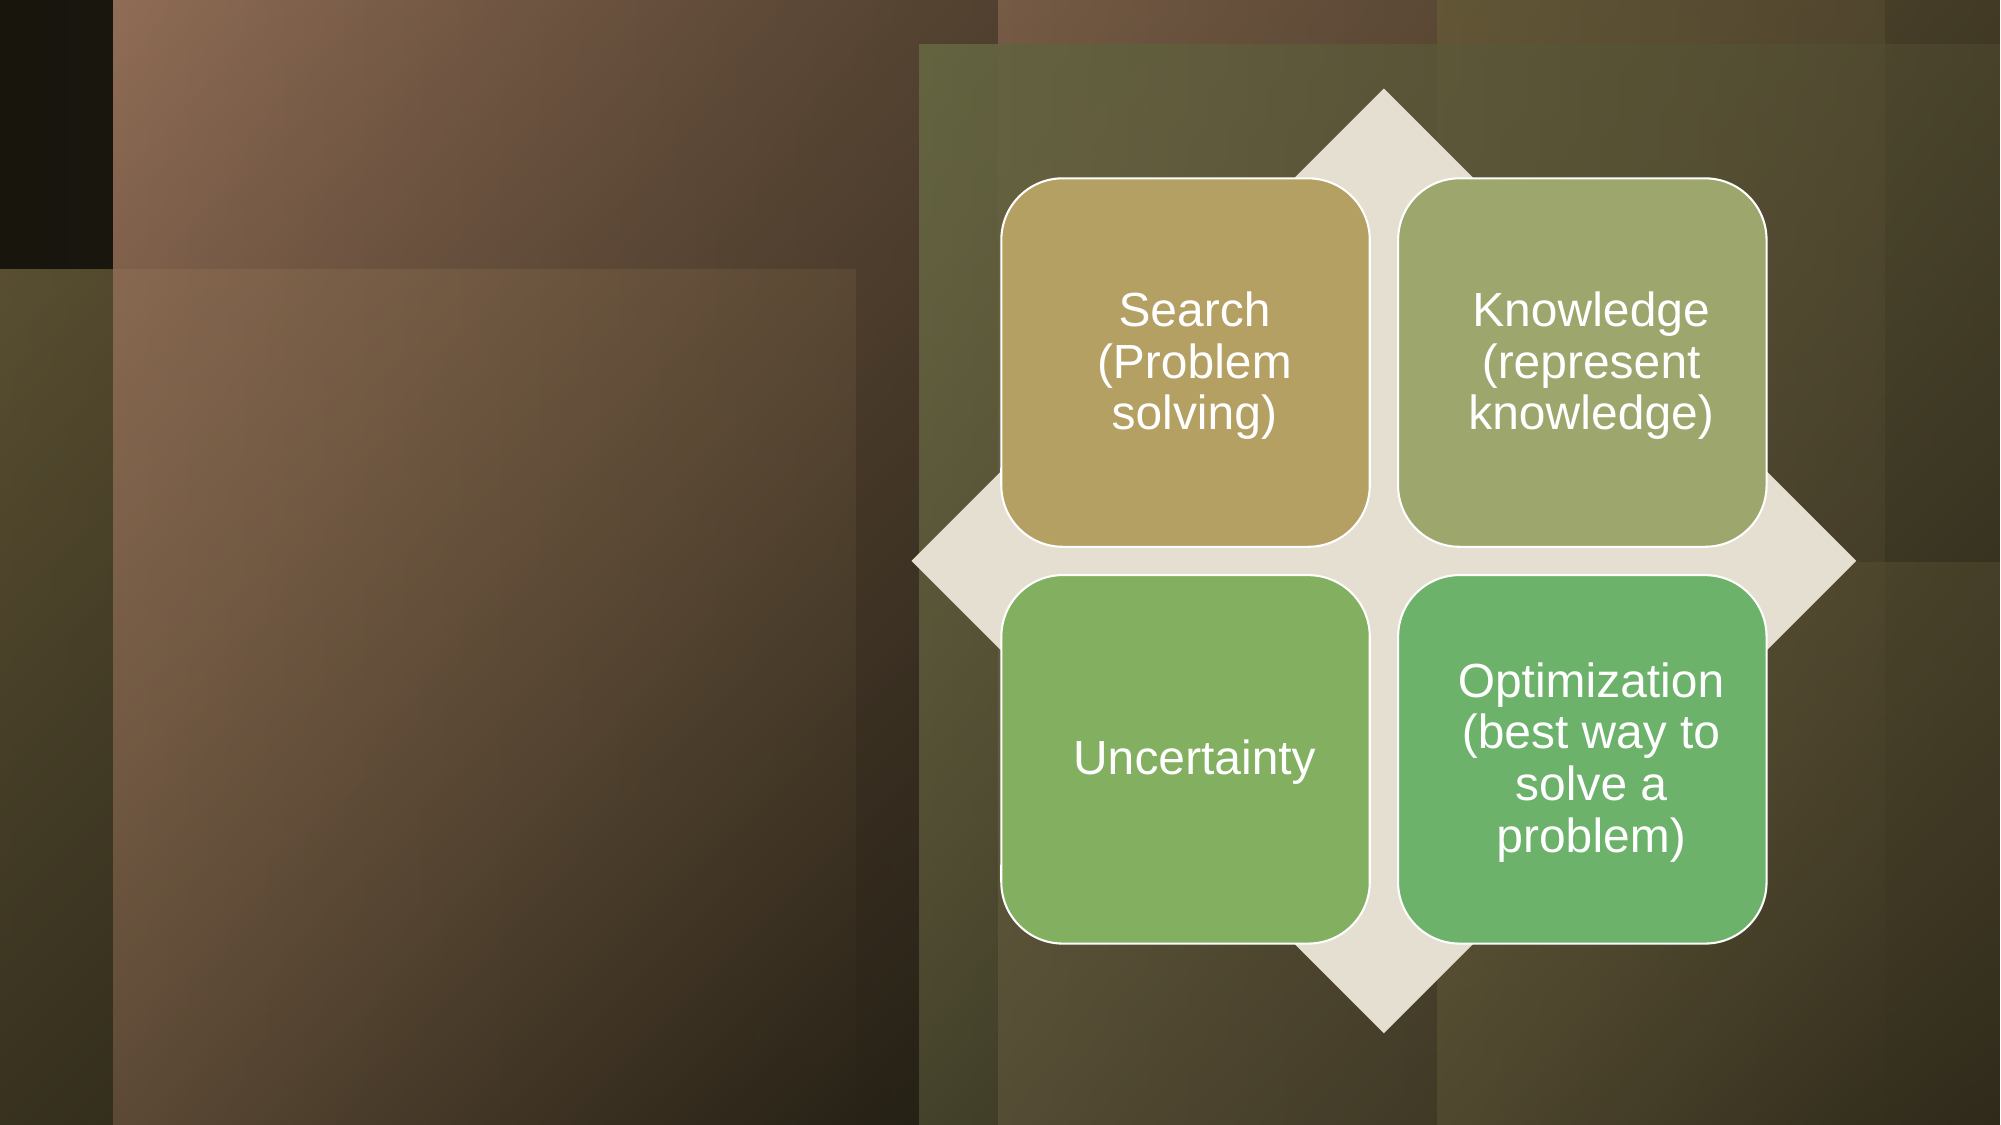

Search (Problem solving)
Knowledge (represent knowledge)
Uncertainty
Optimization (best way to solve a problem)